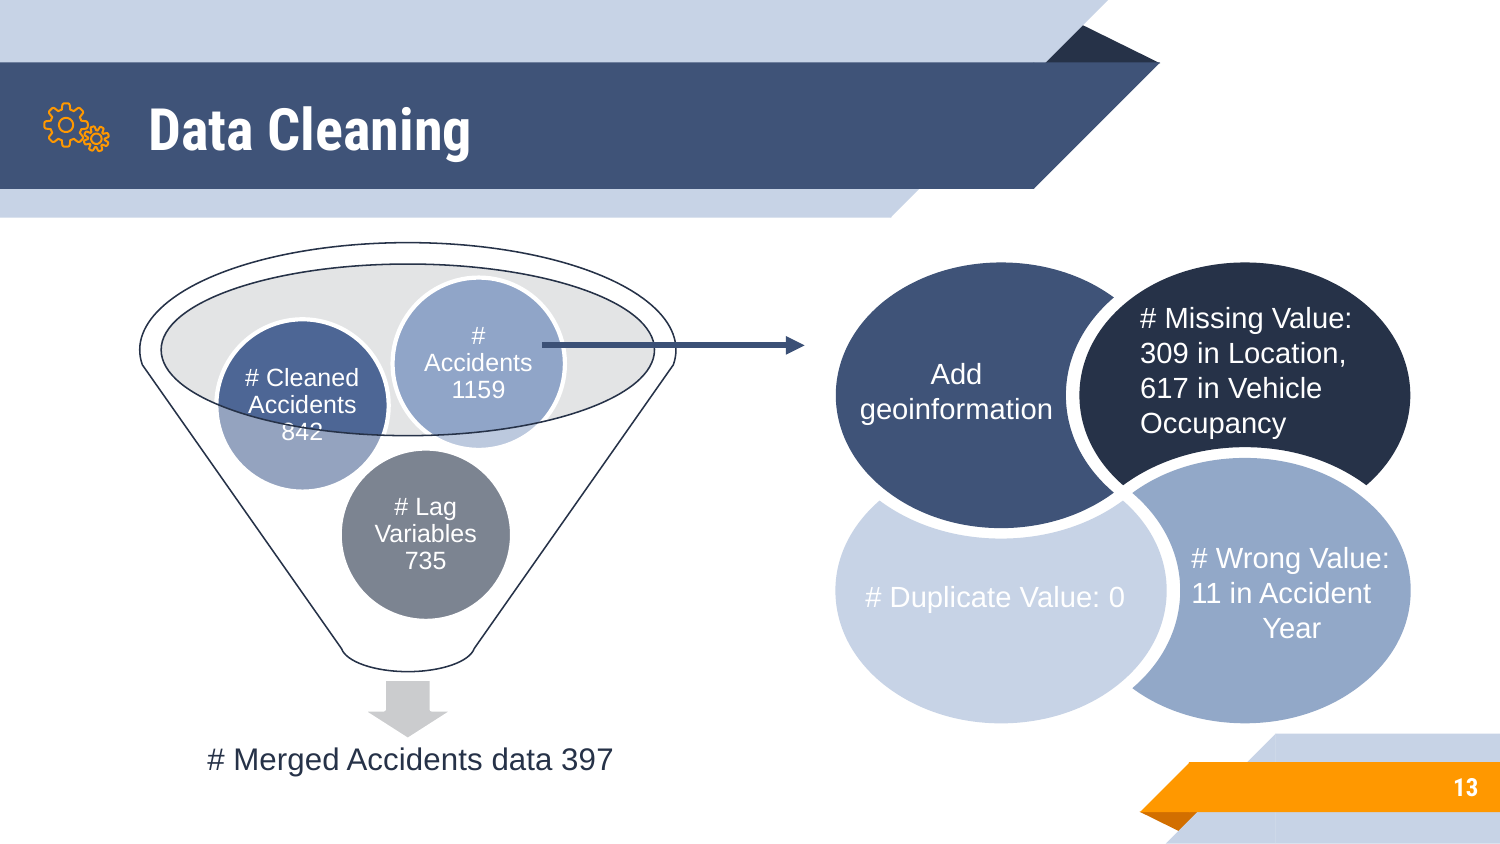

# Data Cleaning

# Accidents 1159

# Cleaned Accidents 842

# Lag Variables 735

# Merged Accidents data 397

# Missing Value:
309 in Location,
617 in Vehicle Occupancy
Add geoinformation
# Accidents :1159

# Locations: 835

# Wrong Value:
11 in Accident
Year
# Duplicate Value: 0
# Lag Variables: 739

# Cleaned: 397

13